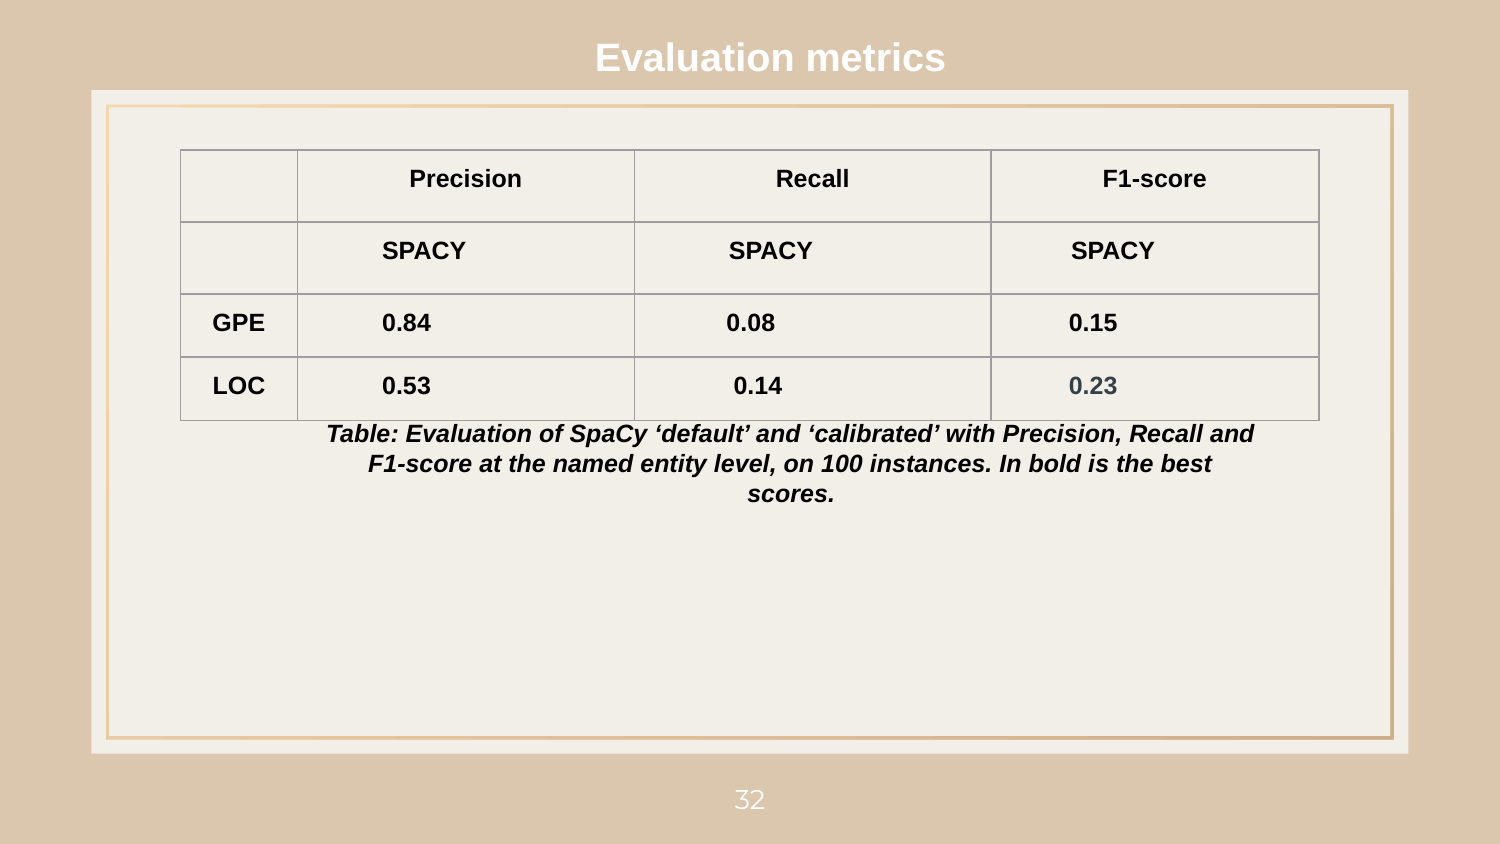

# Evaluation metrics
|  | Precision | Recall | F1-score |
| --- | --- | --- | --- |
|  | SPACY | SPACY | SPACY |
| GPE | 0.84 | 0.08 | 0.15 |
| LOC | 0.53 | 0.14 | 0.23 |
Table: Evaluation of SpaCy ‘default’ and ‘calibrated’ with Precision, Recall and F1-score at the named entity level, on 100 instances. In bold is the best scores.

32